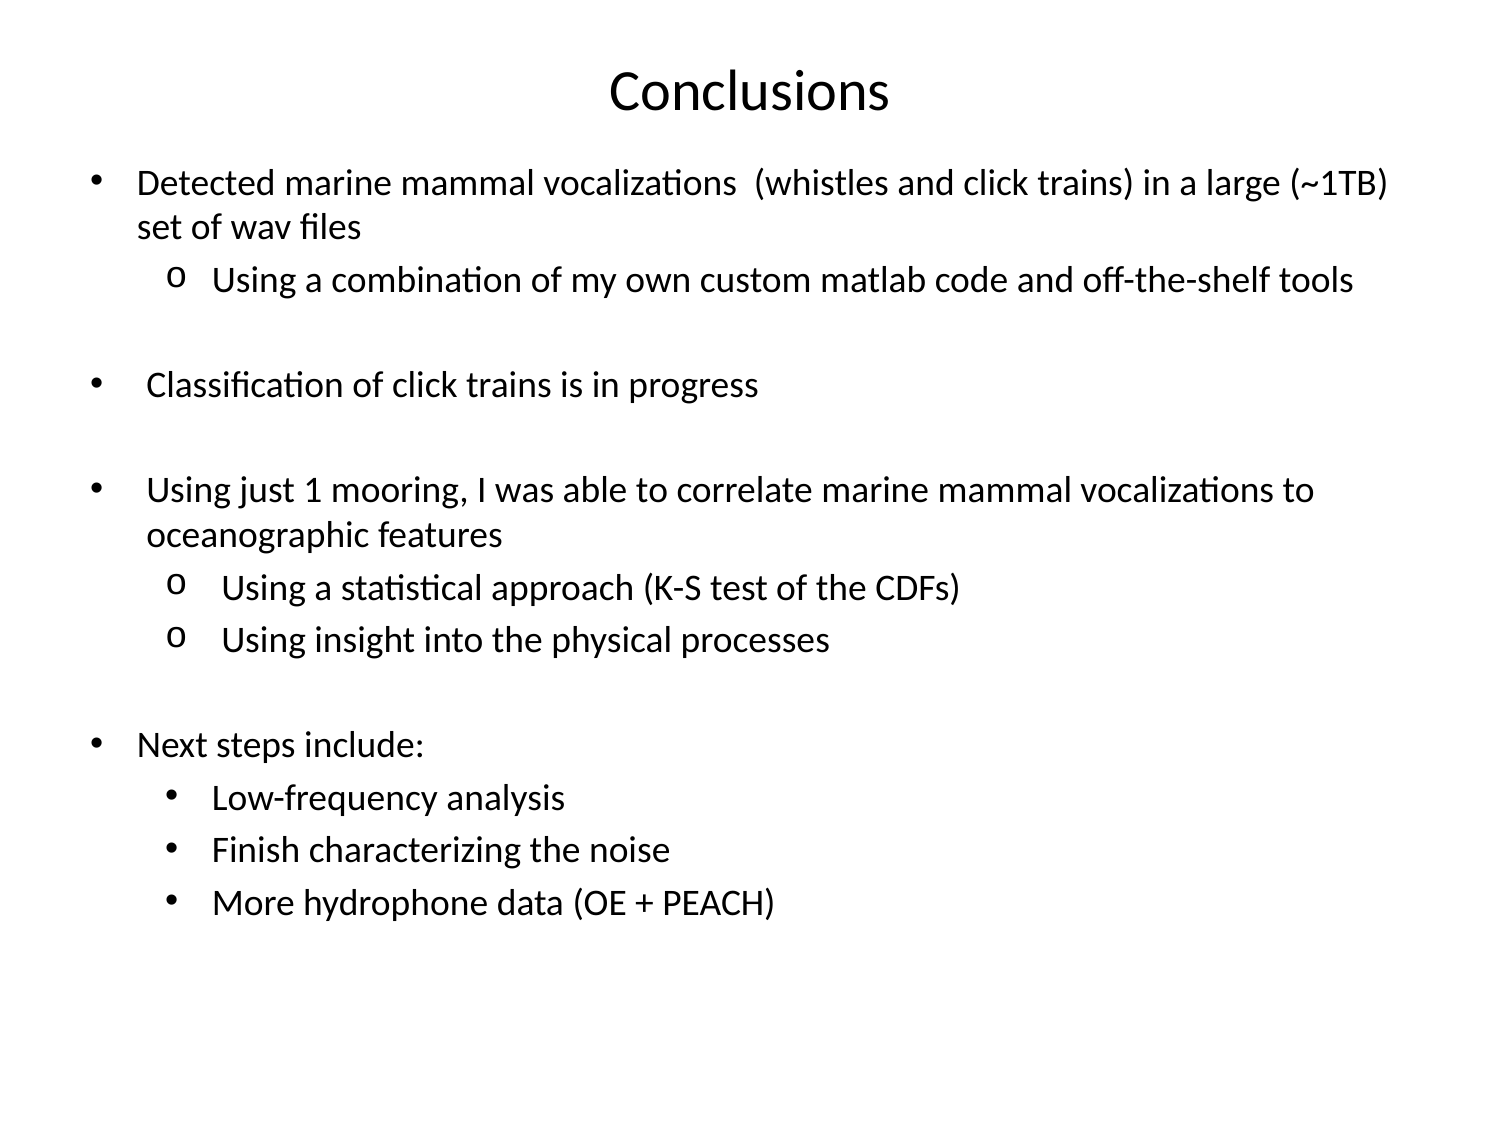

# Conclusions
Detected marine mammal vocalizations  (whistles and click trains) in a large (~1TB) set of wav files
Using a combination of my own custom matlab code and off-the-shelf tools

Classification of click trains is in progress

Using just 1 mooring, I was able to correlate marine mammal vocalizations to oceanographic features
Using a statistical approach (K-S test of the CDFs)
Using insight into the physical processes

Next steps include:
Low-frequency analysis
Finish characterizing the noise
More hydrophone data (OE + PEACH)